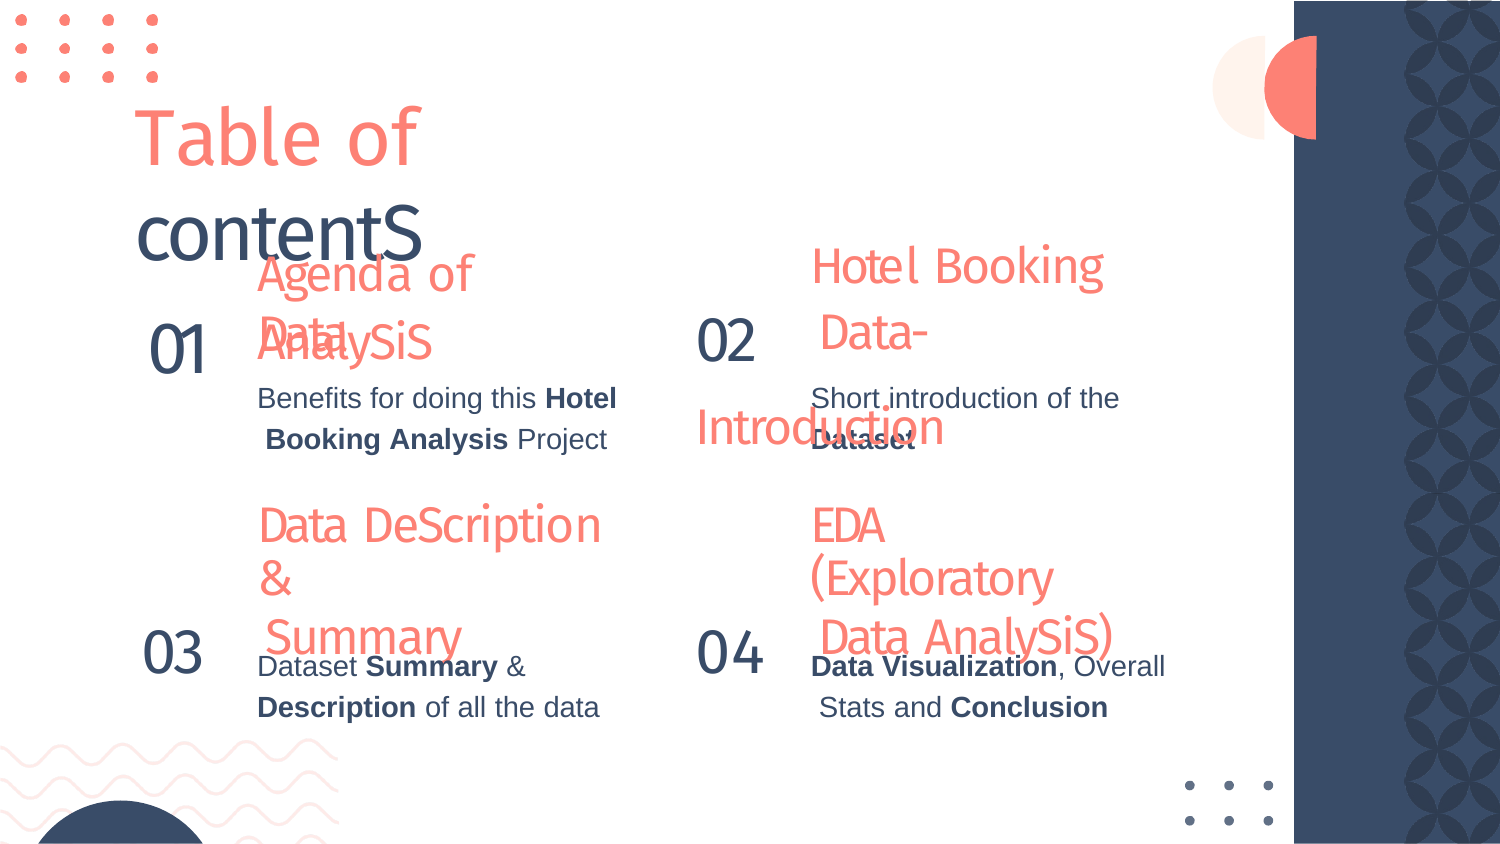

# Table of contentS
Agenda of Data
Hotel Booking
02	Data-Introduction
AnalySiS
Benefits for doing this Hotel  Booking Analysis Project
01
Short introduction of the
Dataset
Data DeScription &
03	Summary
EDA (Exploratory
04	Data AnalySiS)
Dataset Summary &
Description of all the data
Data Visualization, Overall  Stats and Conclusion